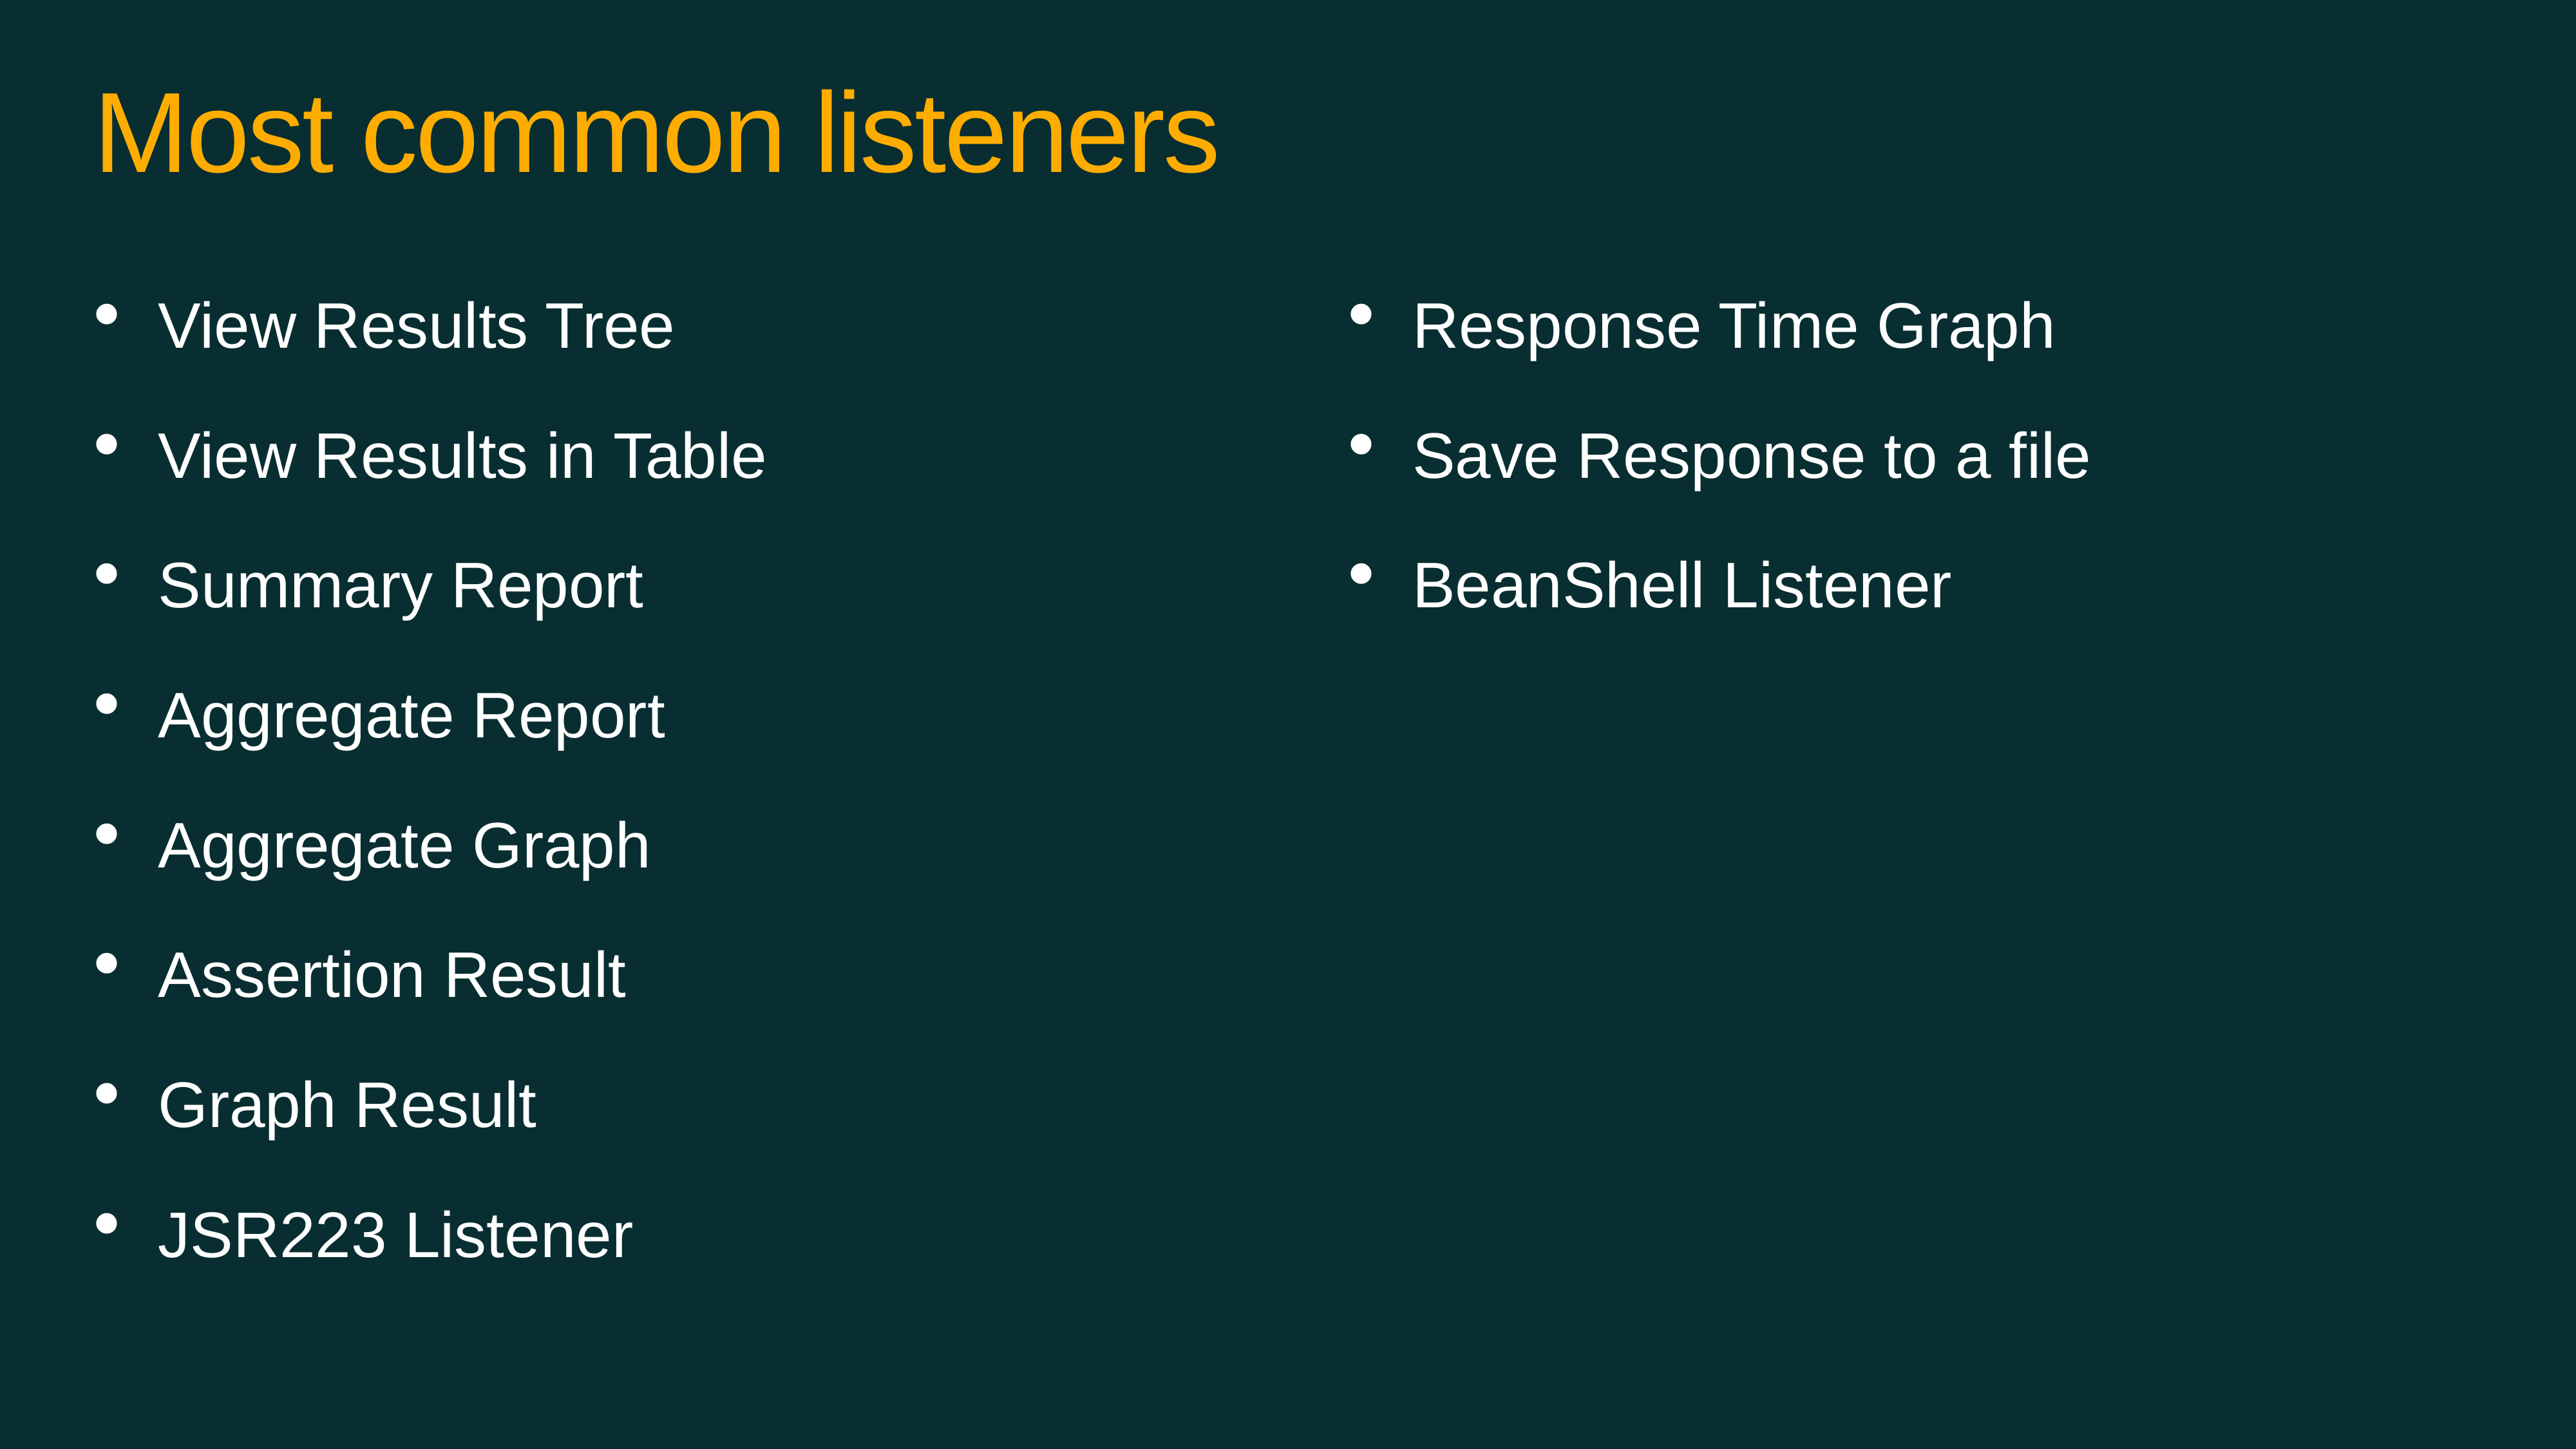

Most common listeners
View Results Tree
View Results in Table
Summary Report
Aggregate Report
Aggregate Graph
Assertion Result
Graph Result
JSR223 Listener
Response Time Graph
Save Response to a file
BeanShell Listener